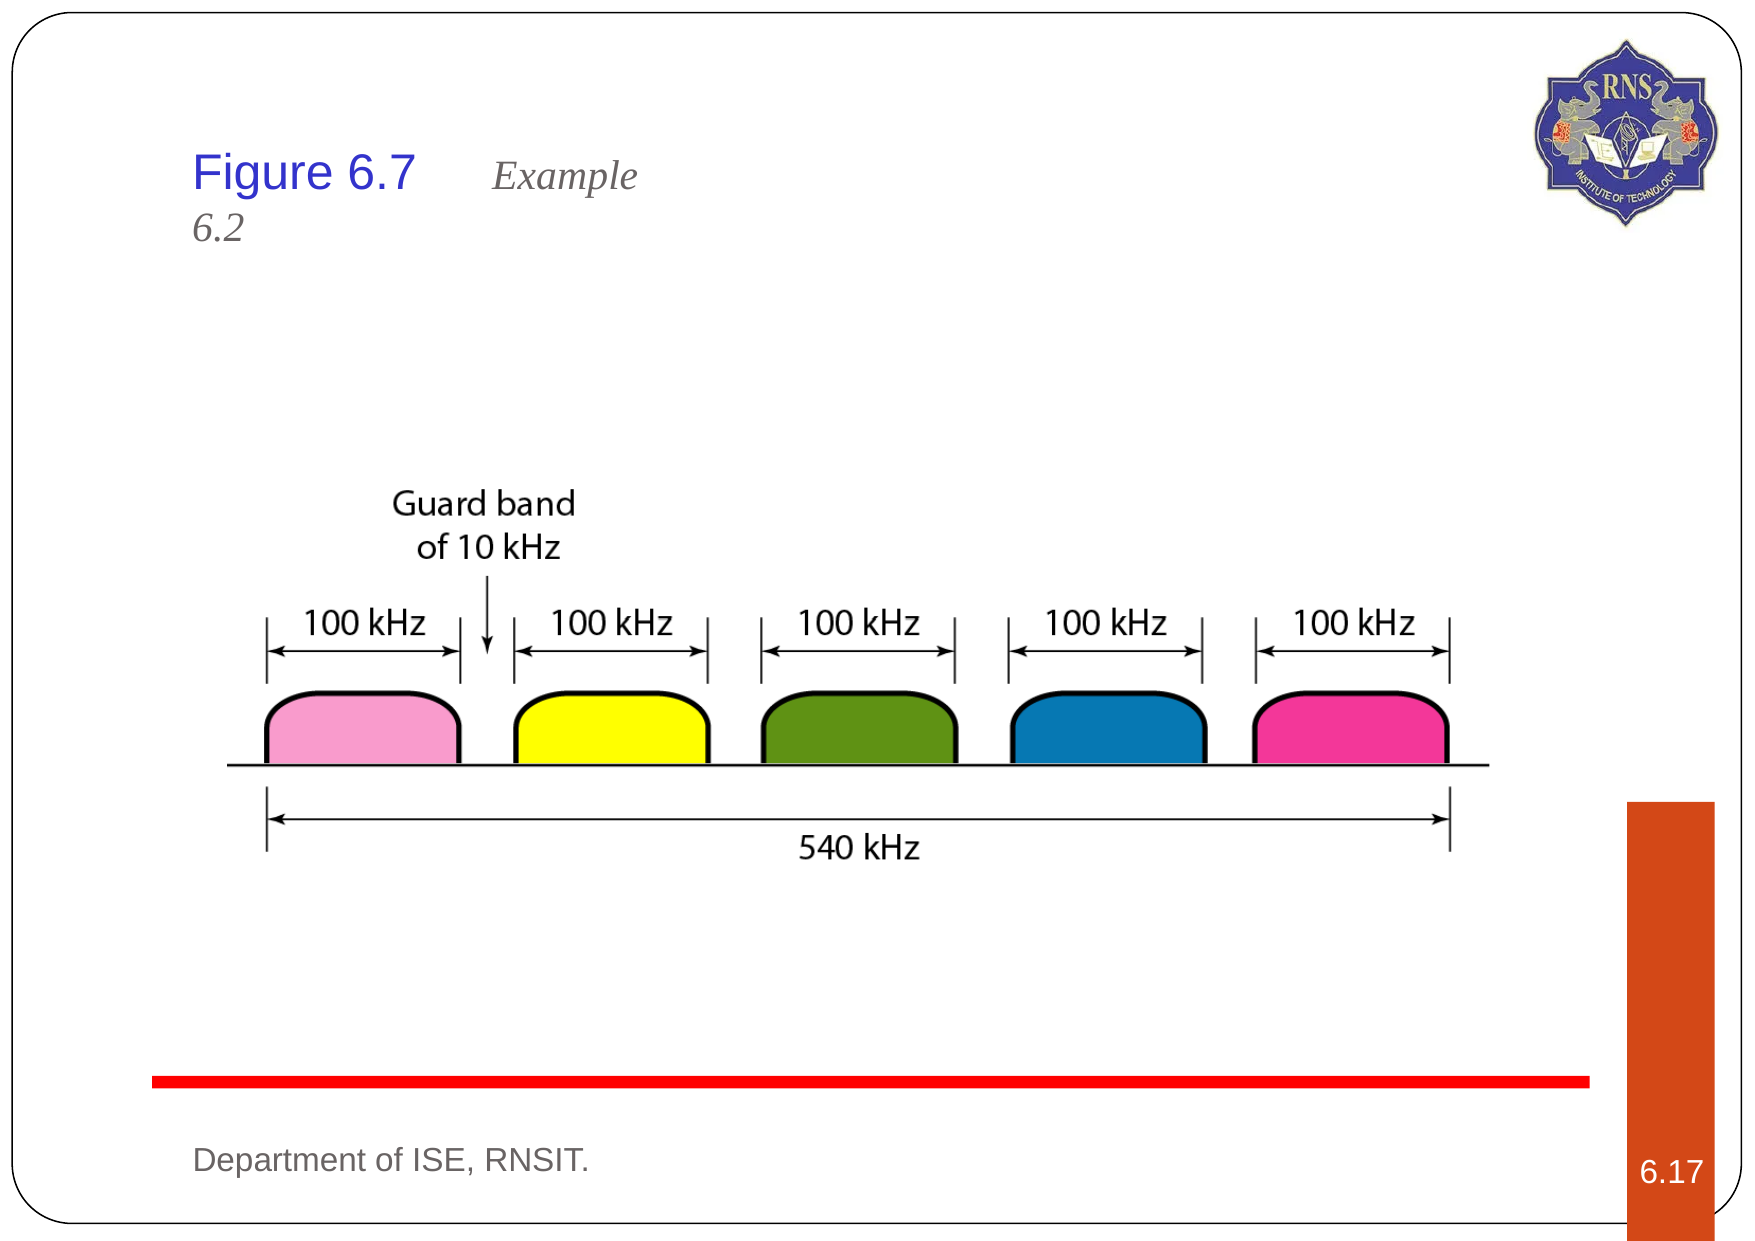

# Figure 6.7	Example 6.2

Department of ISE, RNSIT.
6.17